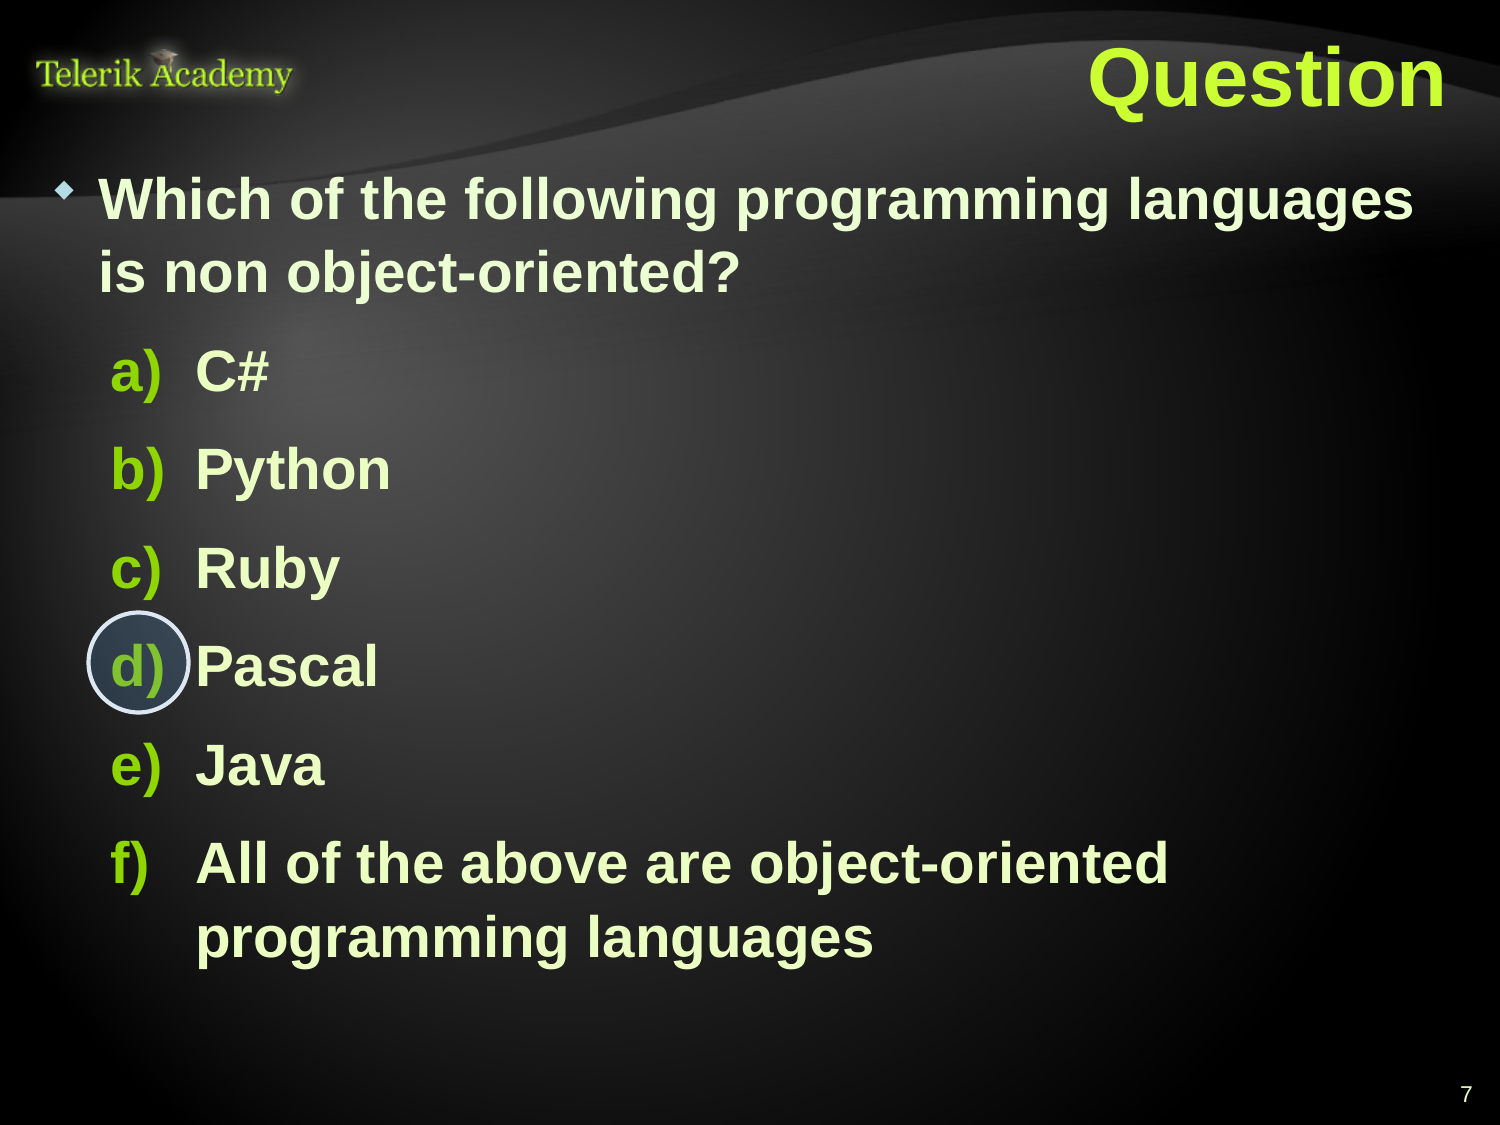

# Question
Which of the following programming languages ​​is non object-oriented?
C#
Python
Ruby
Pascal
Java
All of the above are object-oriented programming languages

7